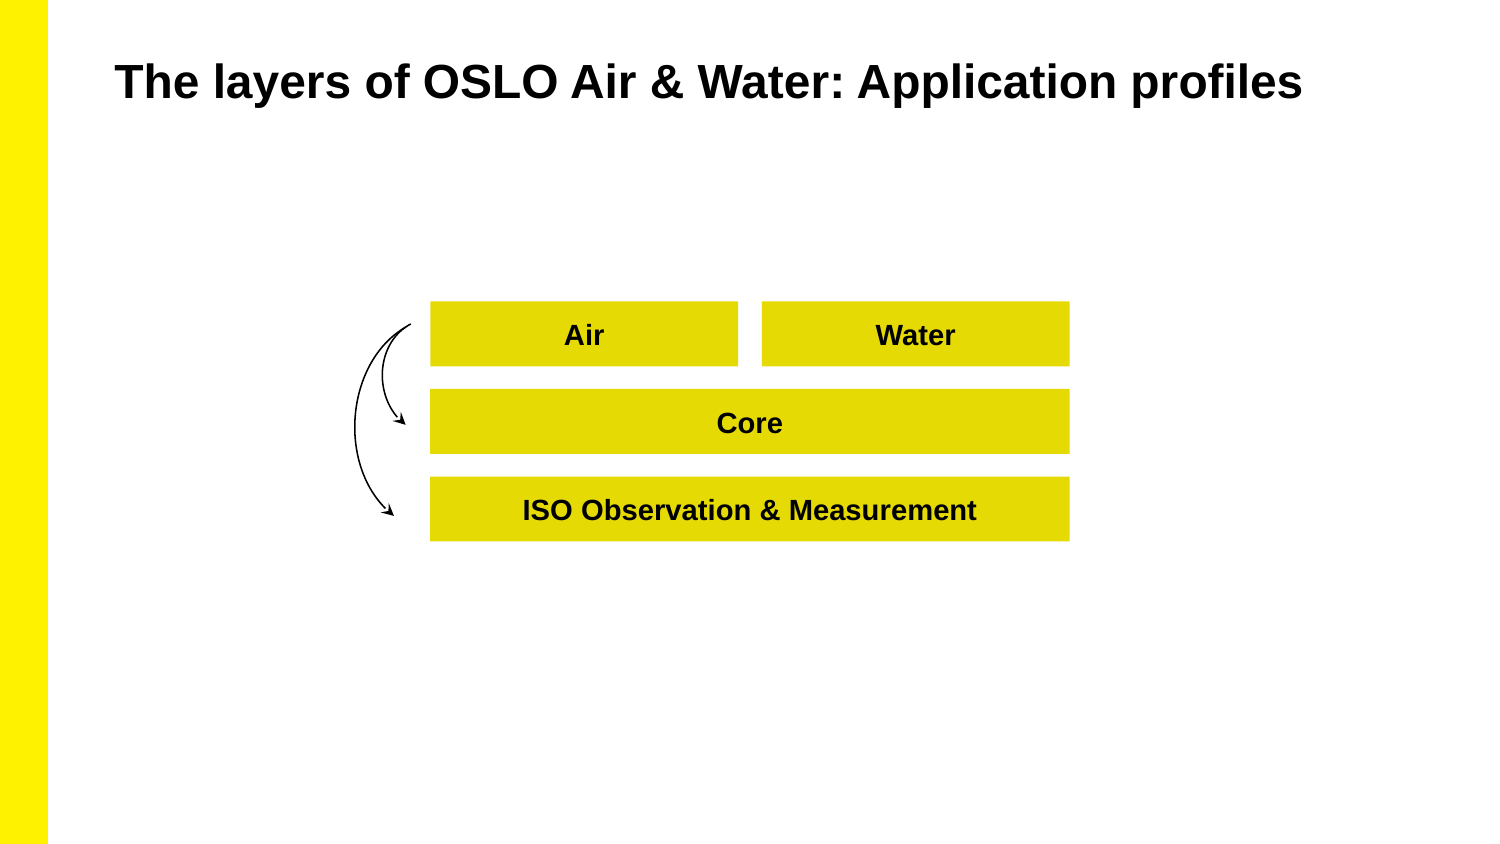

The layers of OSLO Air & Water: Application profiles
Air
Water
Core
ISO Observation & Measurement